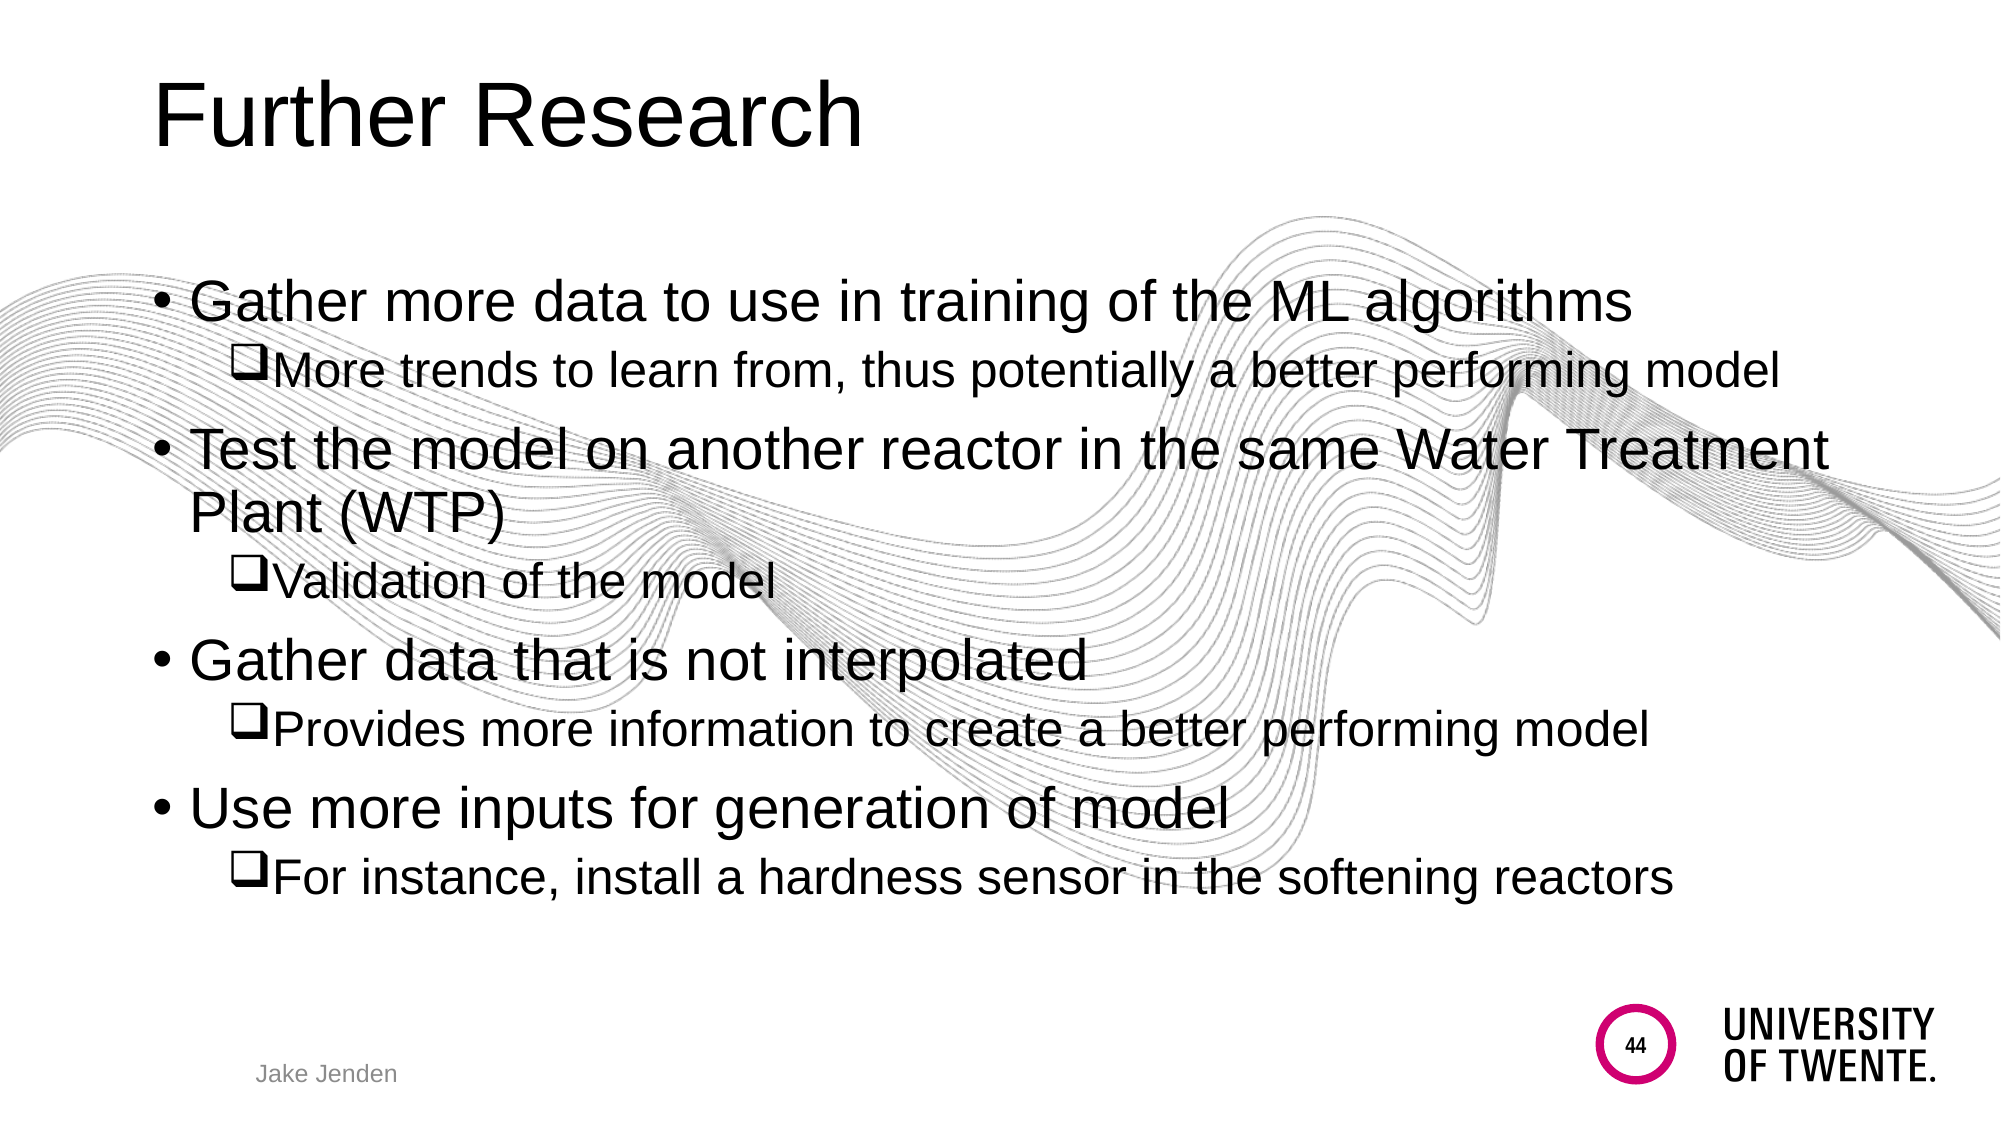

# Further Research
Gather more data to use in training of the ML algorithms
More trends to learn from, thus potentially a better performing model
Test the model on another reactor in the same Water Treatment Plant (WTP)
Validation of the model
Gather data that is not interpolated
Provides more information to create a better performing model
Use more inputs for generation of model
For instance, install a hardness sensor in the softening reactors

44
Jake Jenden